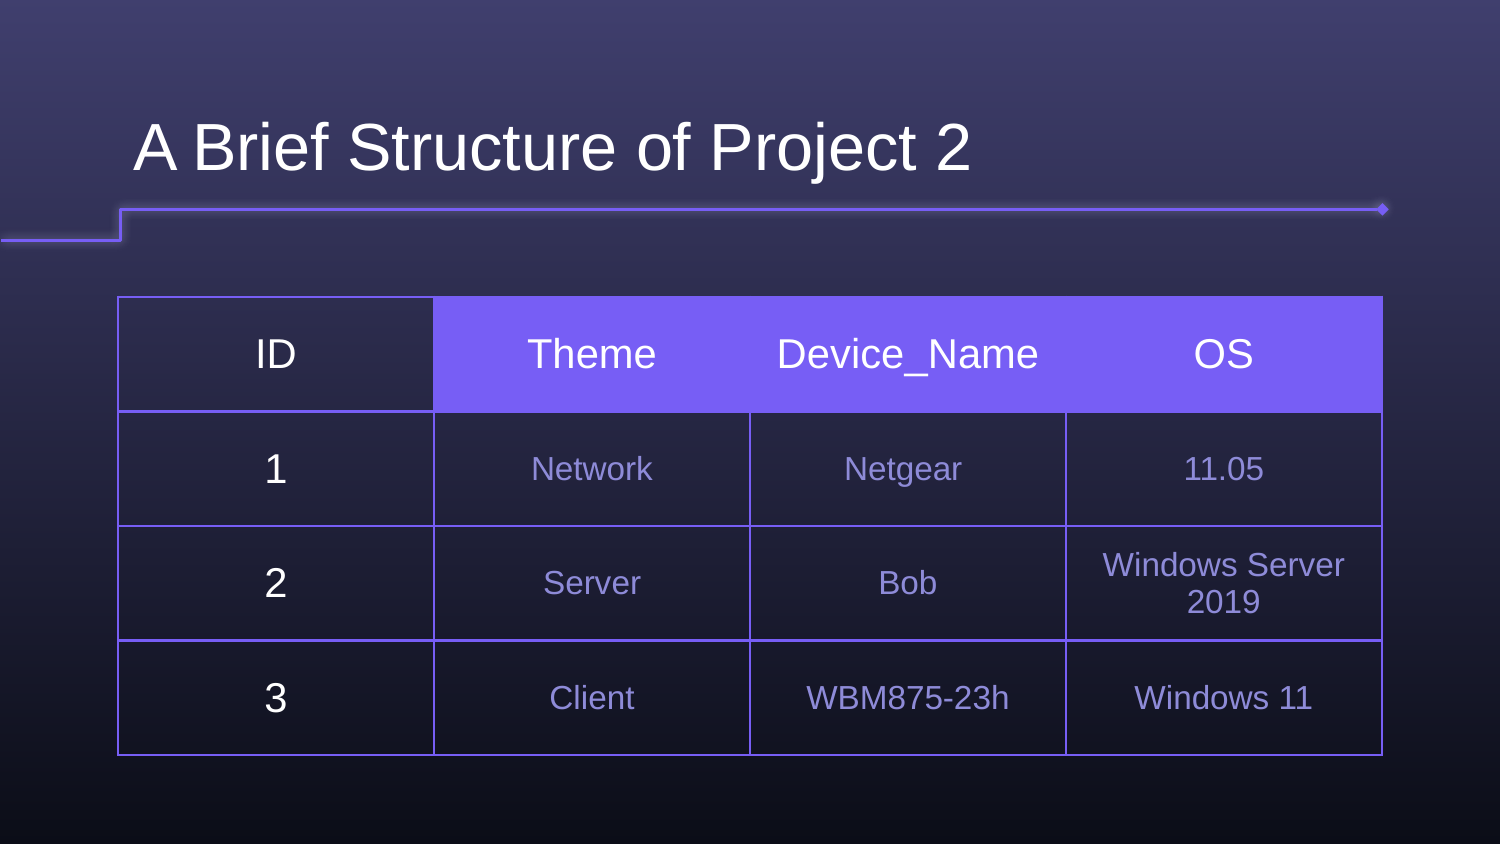

# A Brief Structure of Project 2
| ID | Theme | Device\_Name | OS |
| --- | --- | --- | --- |
| 1 | Network | Netgear | 11.05 |
| 2 | Server | Bob | Windows Server 2019 |
| 3 | Client | WBM875-23h | Windows 11 |